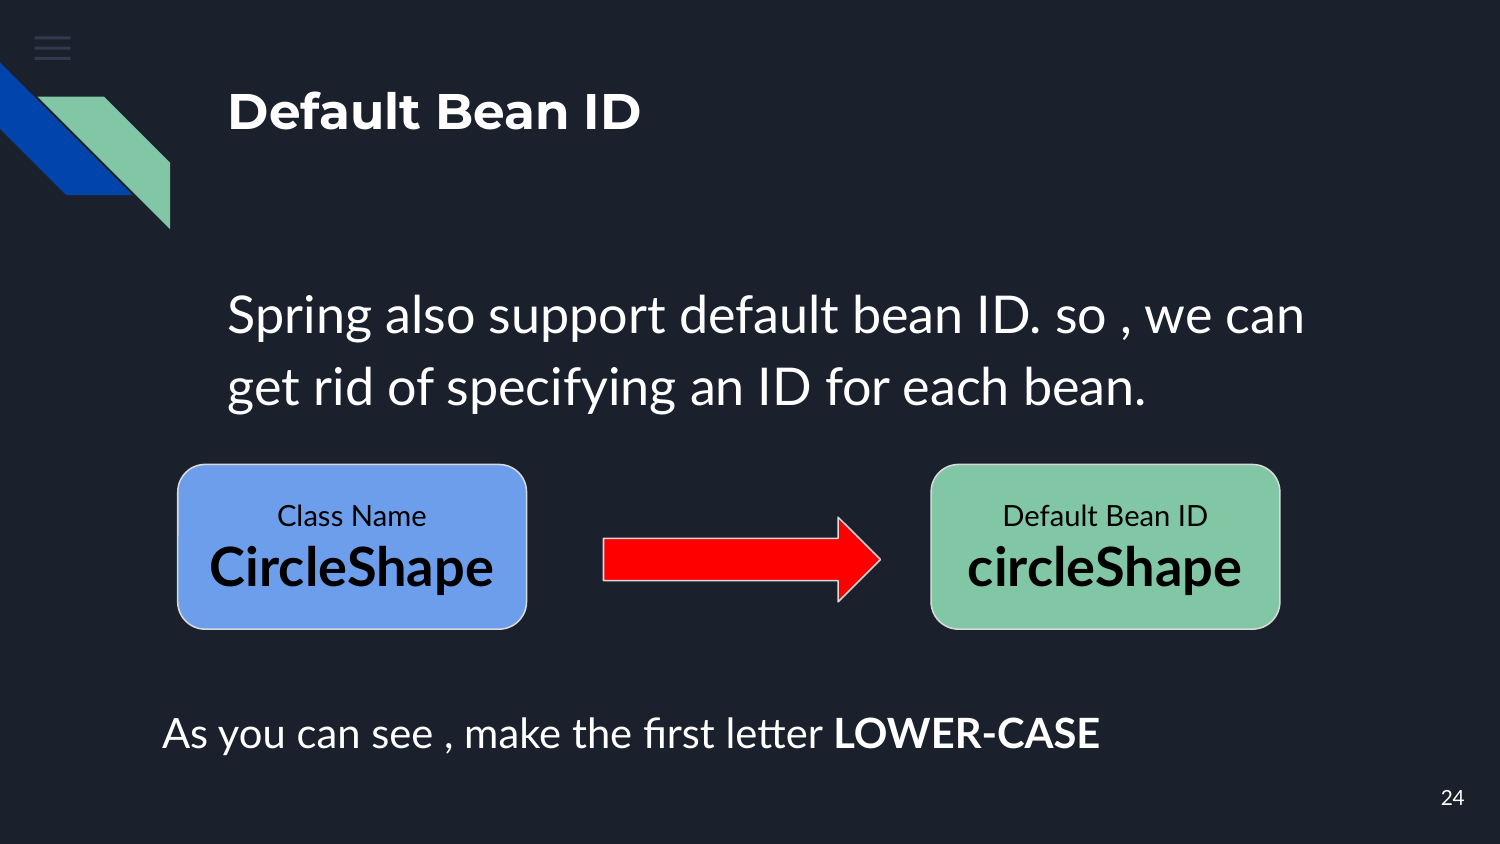

# Default Bean ID
Spring also support default bean ID. so , we can get rid of specifying an ID for each bean.
Class Name
CircleShape
Default Bean ID
circleShape

As you can see , make the first letter LOWER-CASE
24